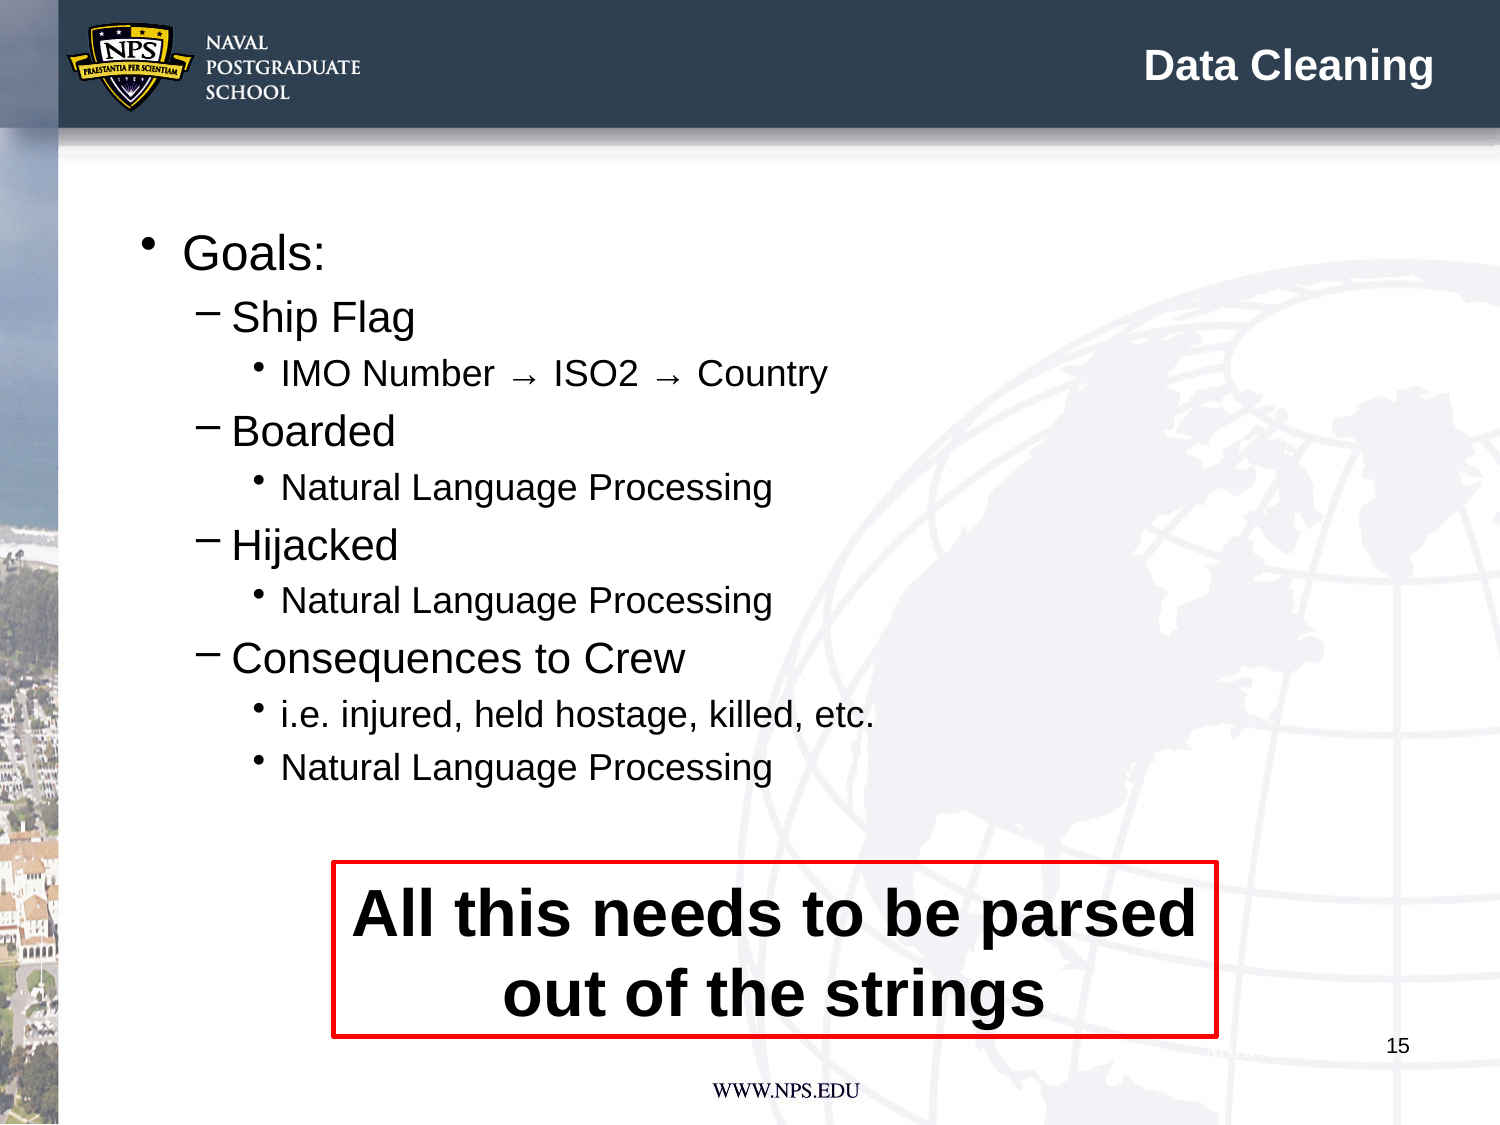

# Data Cleaning
Goals:
Ship Flag
IMO Number → ISO2 → Country
Boarded
Natural Language Processing
Hijacked
Natural Language Processing
Consequences to Crew
i.e. injured, held hostage, killed, etc.
Natural Language Processing
All this needs to be parsed out of the strings
15